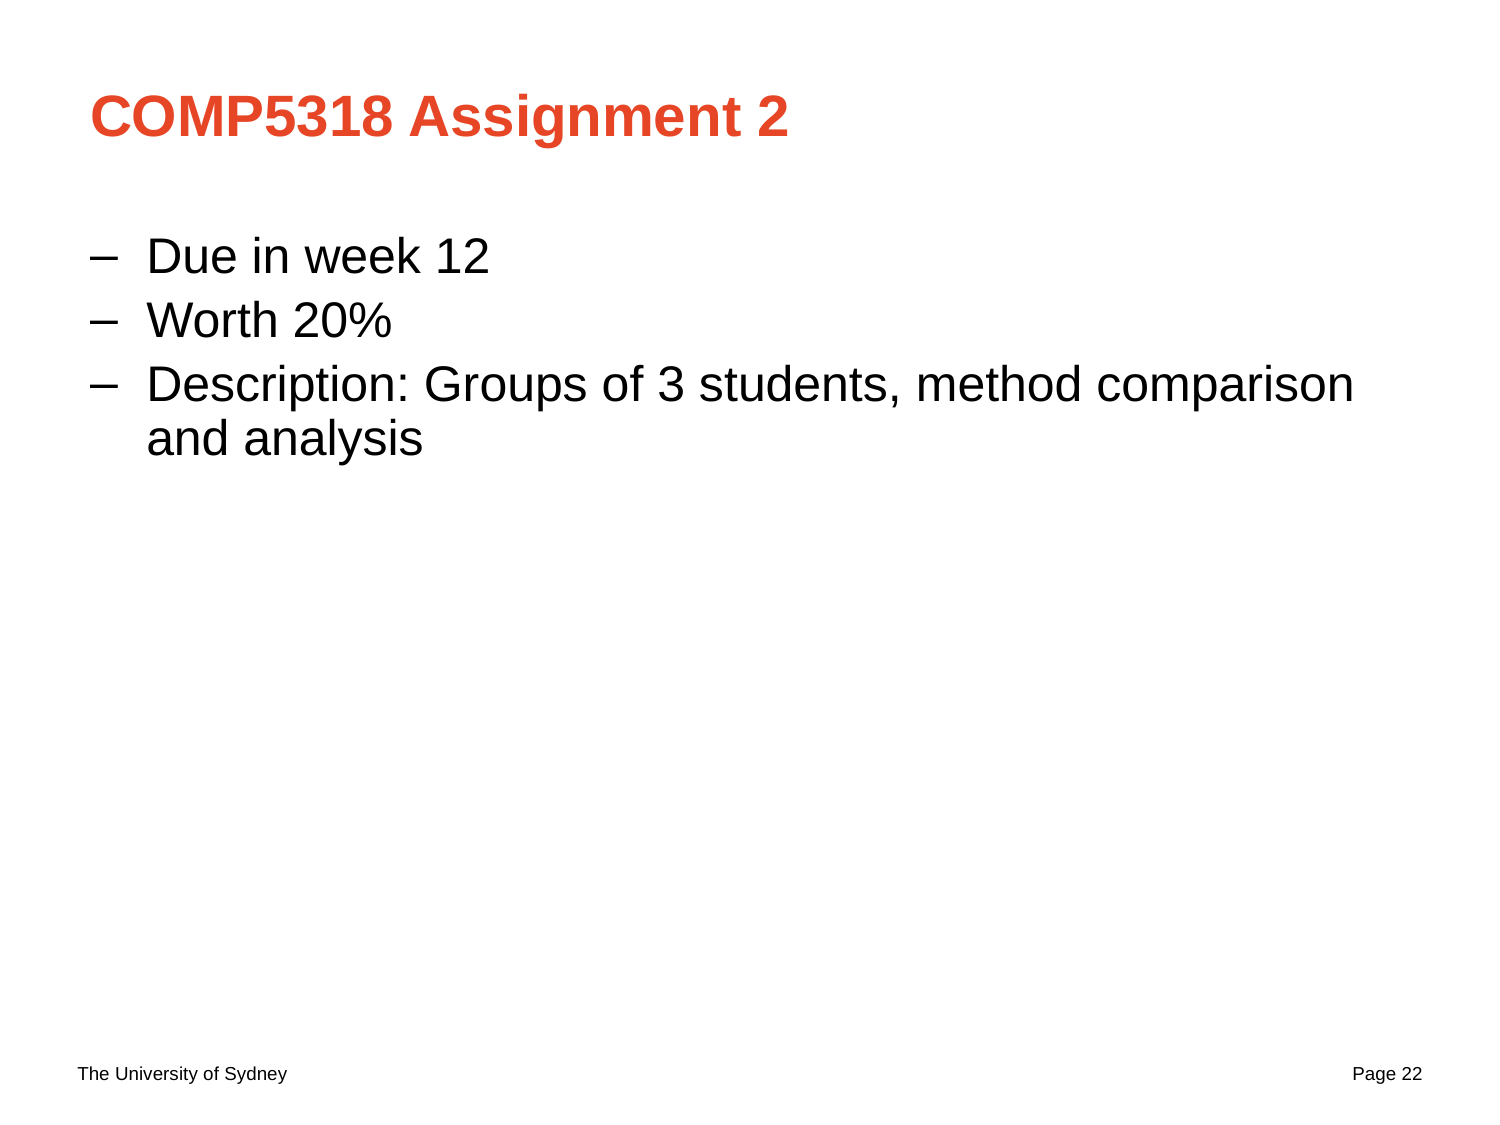

# COMP5318 Assignment 2
Due in week 12
Worth 20%
Description: Groups of 3 students, method comparison and analysis